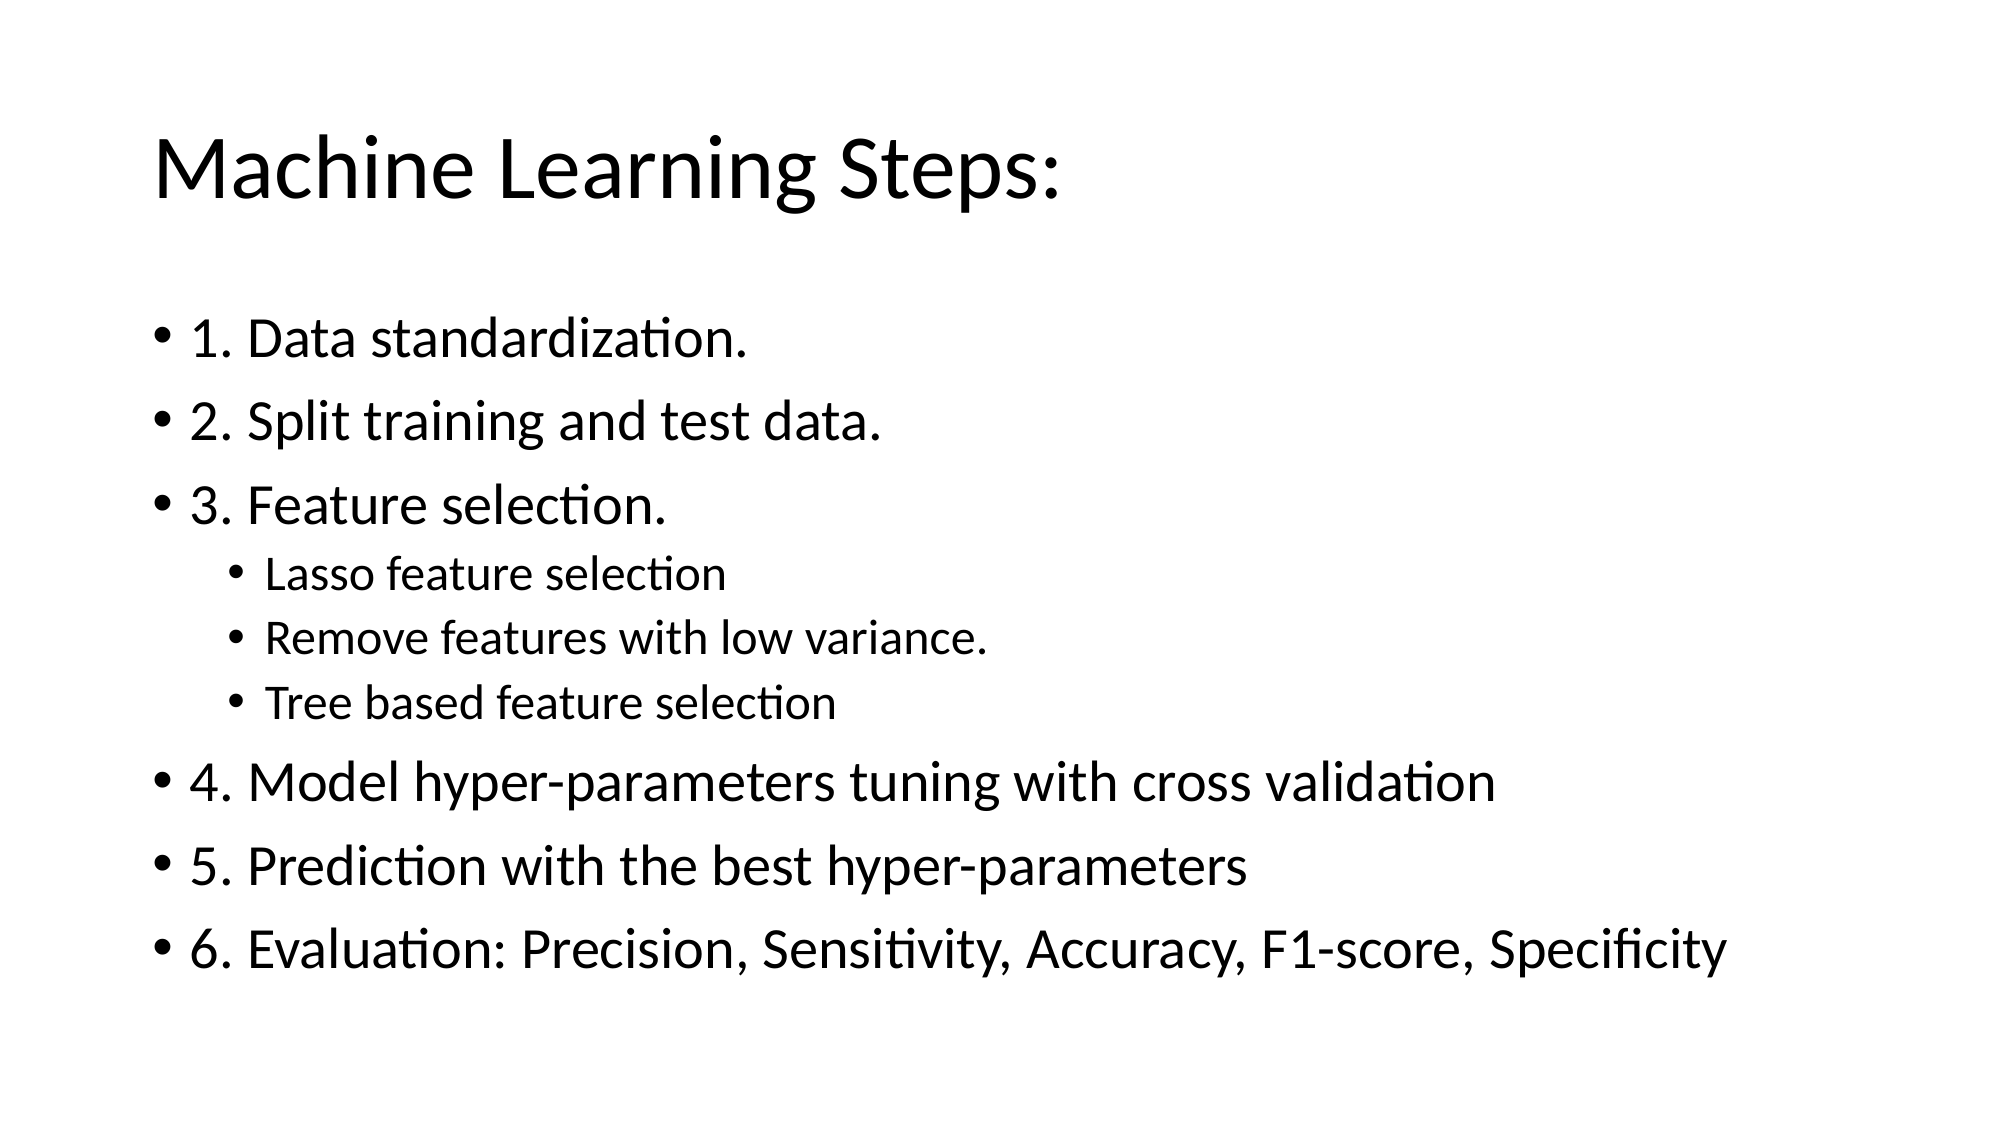

# Machine Learning Steps:
1. Data standardization.
2. Split training and test data.
3. Feature selection.
Lasso feature selection
Remove features with low variance.
Tree based feature selection
4. Model hyper-parameters tuning with cross validation
5. Prediction with the best hyper-parameters
6. Evaluation: Precision, Sensitivity, Accuracy, F1-score, Specificity